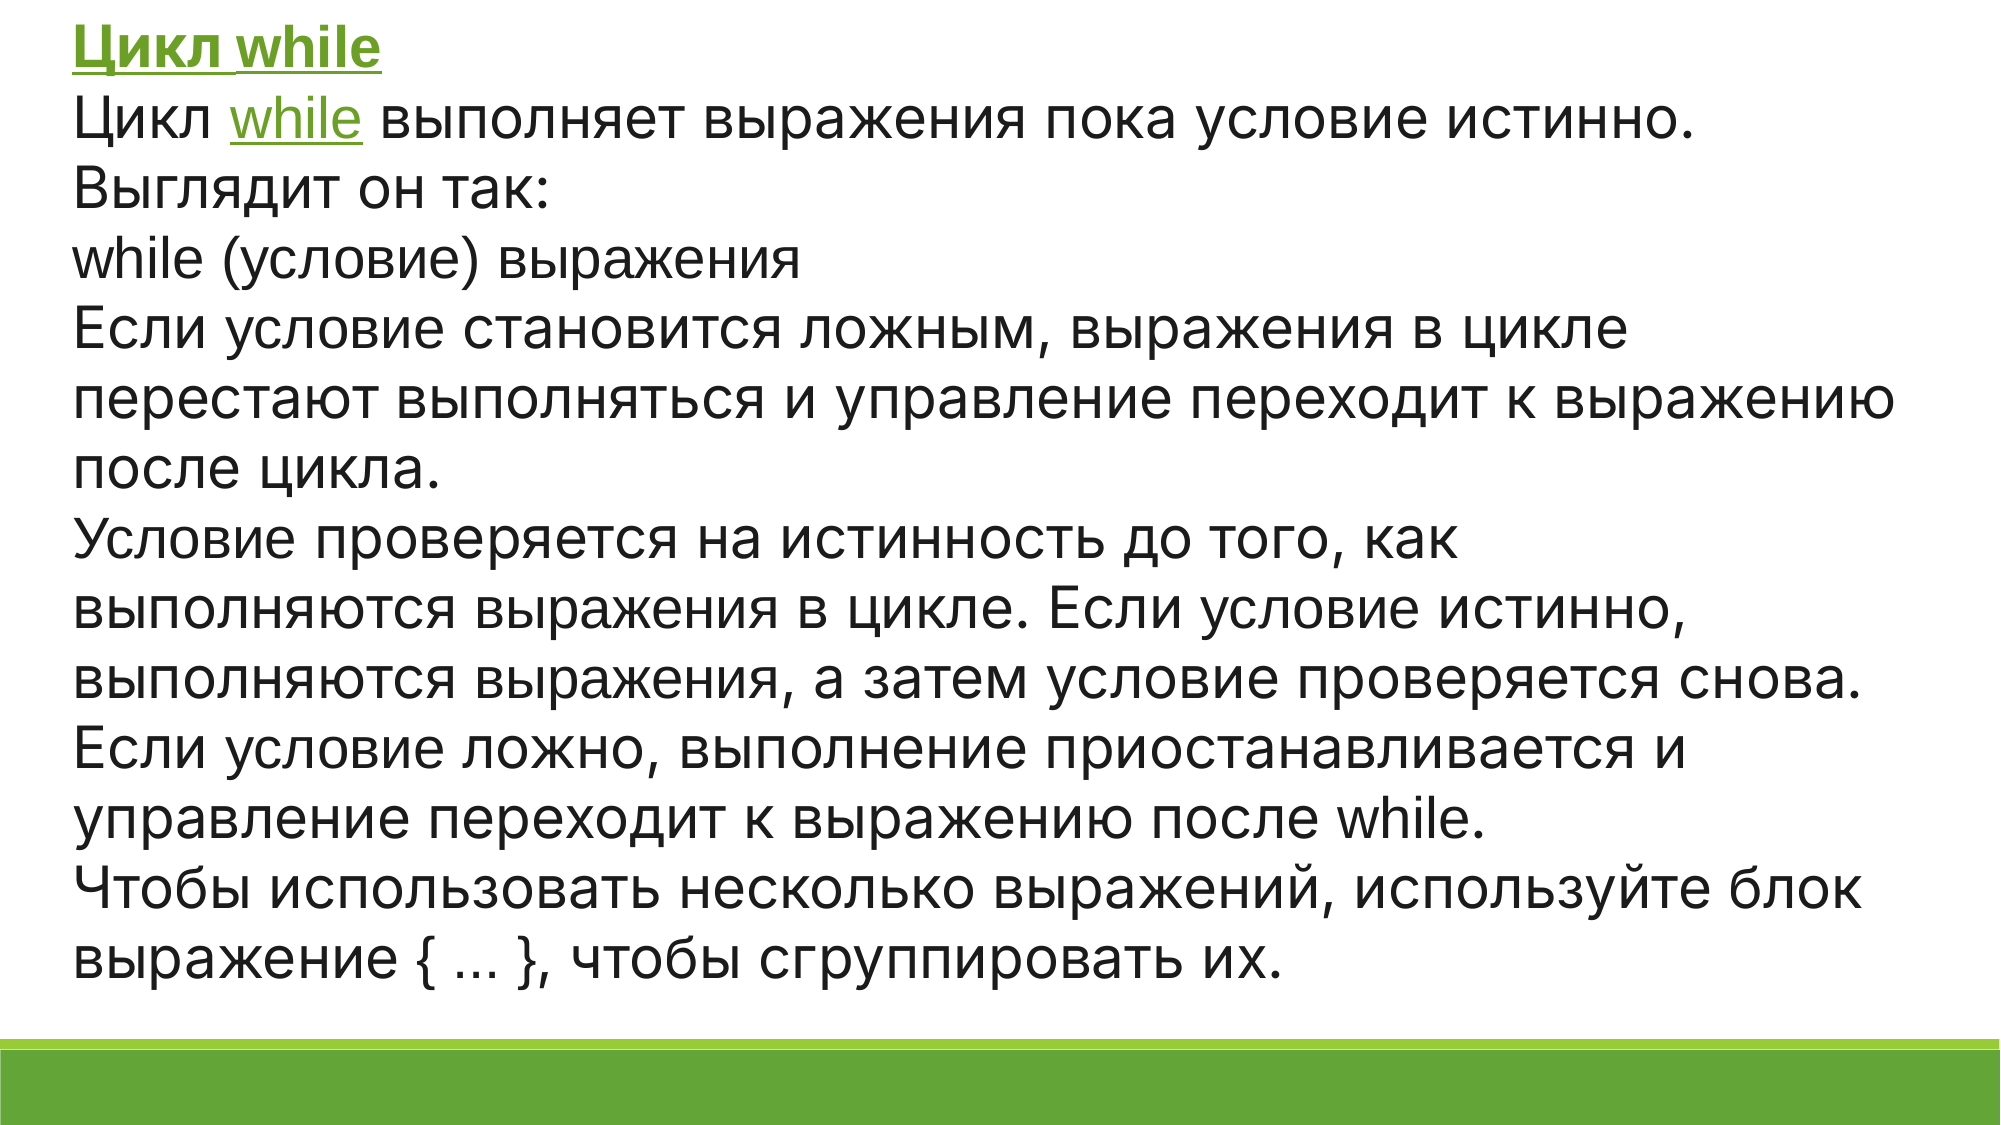

Цикл while
Цикл while выполняет выражения пока условие истинно. Выглядит он так:
while (условие) выражения
Если условие становится ложным, выражения в цикле перестают выполняться и управление переходит к выражению после цикла.
Условие проверяется на истинность до того, как выполняются выражения в цикле. Если условие истинно, выполняются выражения, а затем условие проверяется снова. Если условие ложно, выполнение приостанавливается и управление переходит к выражению после while.
Чтобы использовать несколько выражений, используйте блок выражение { ... }, чтобы сгруппировать их.